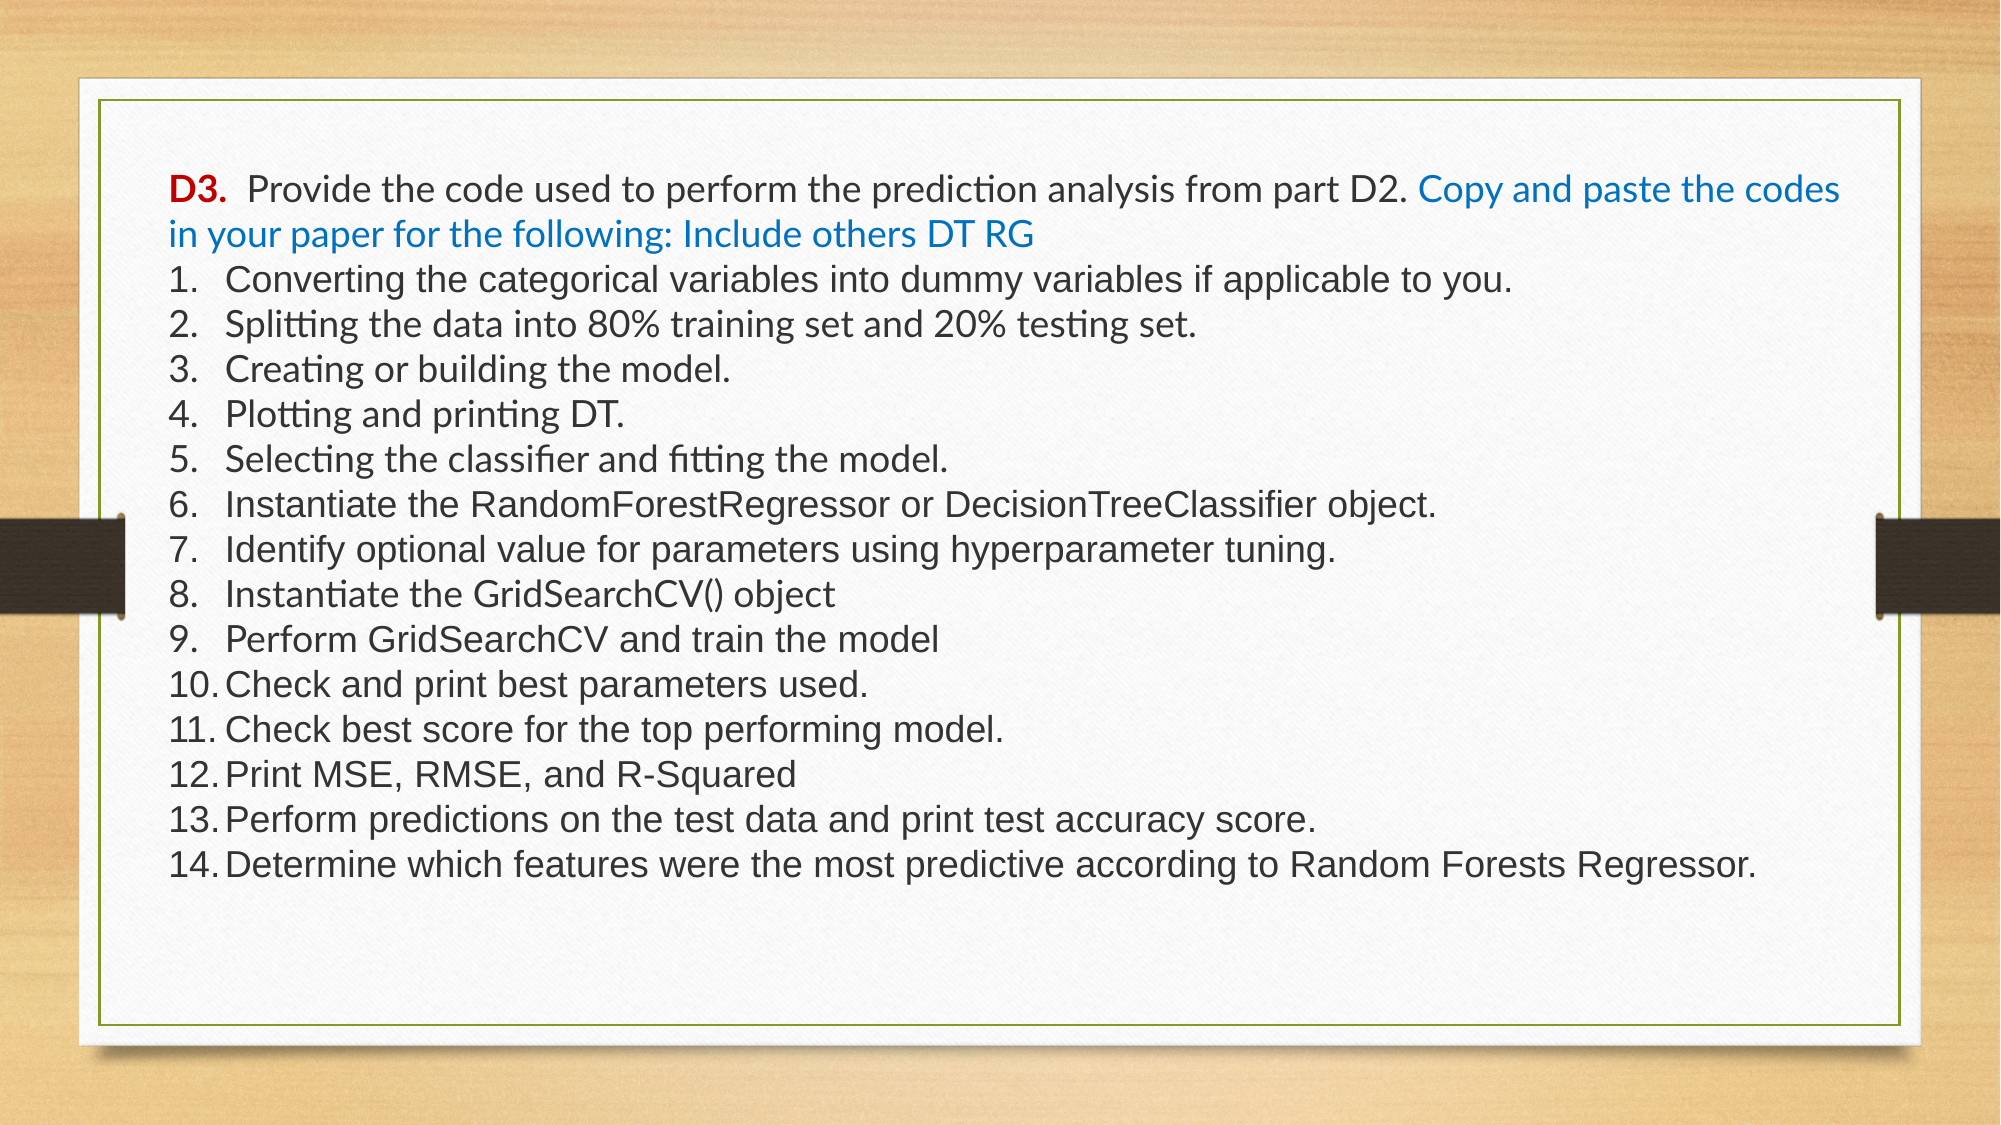

D3.  Provide the code used to perform the prediction analysis from part D2. Copy and paste the codes in your paper for the following: Include others DT RG
Converting the categorical variables into dummy variables if applicable to you.
Splitting the data into 80% training set and 20% testing set.
Creating or building the model.
Plotting and printing DT.
Selecting the classifier and fitting the model.
Instantiate the RandomForestRegressor or DecisionTreeClassifier object.
Identify optional value for parameters using hyperparameter tuning.
Instantiate the GridSearchCV() object
Perform GridSearchCV and train the model
Check and print best parameters used.
Check best score for the top performing model.
Print MSE, RMSE, and R-Squared
Perform predictions on the test data and print test accuracy score.
Determine which features were the most predictive according to Random Forests Regressor.